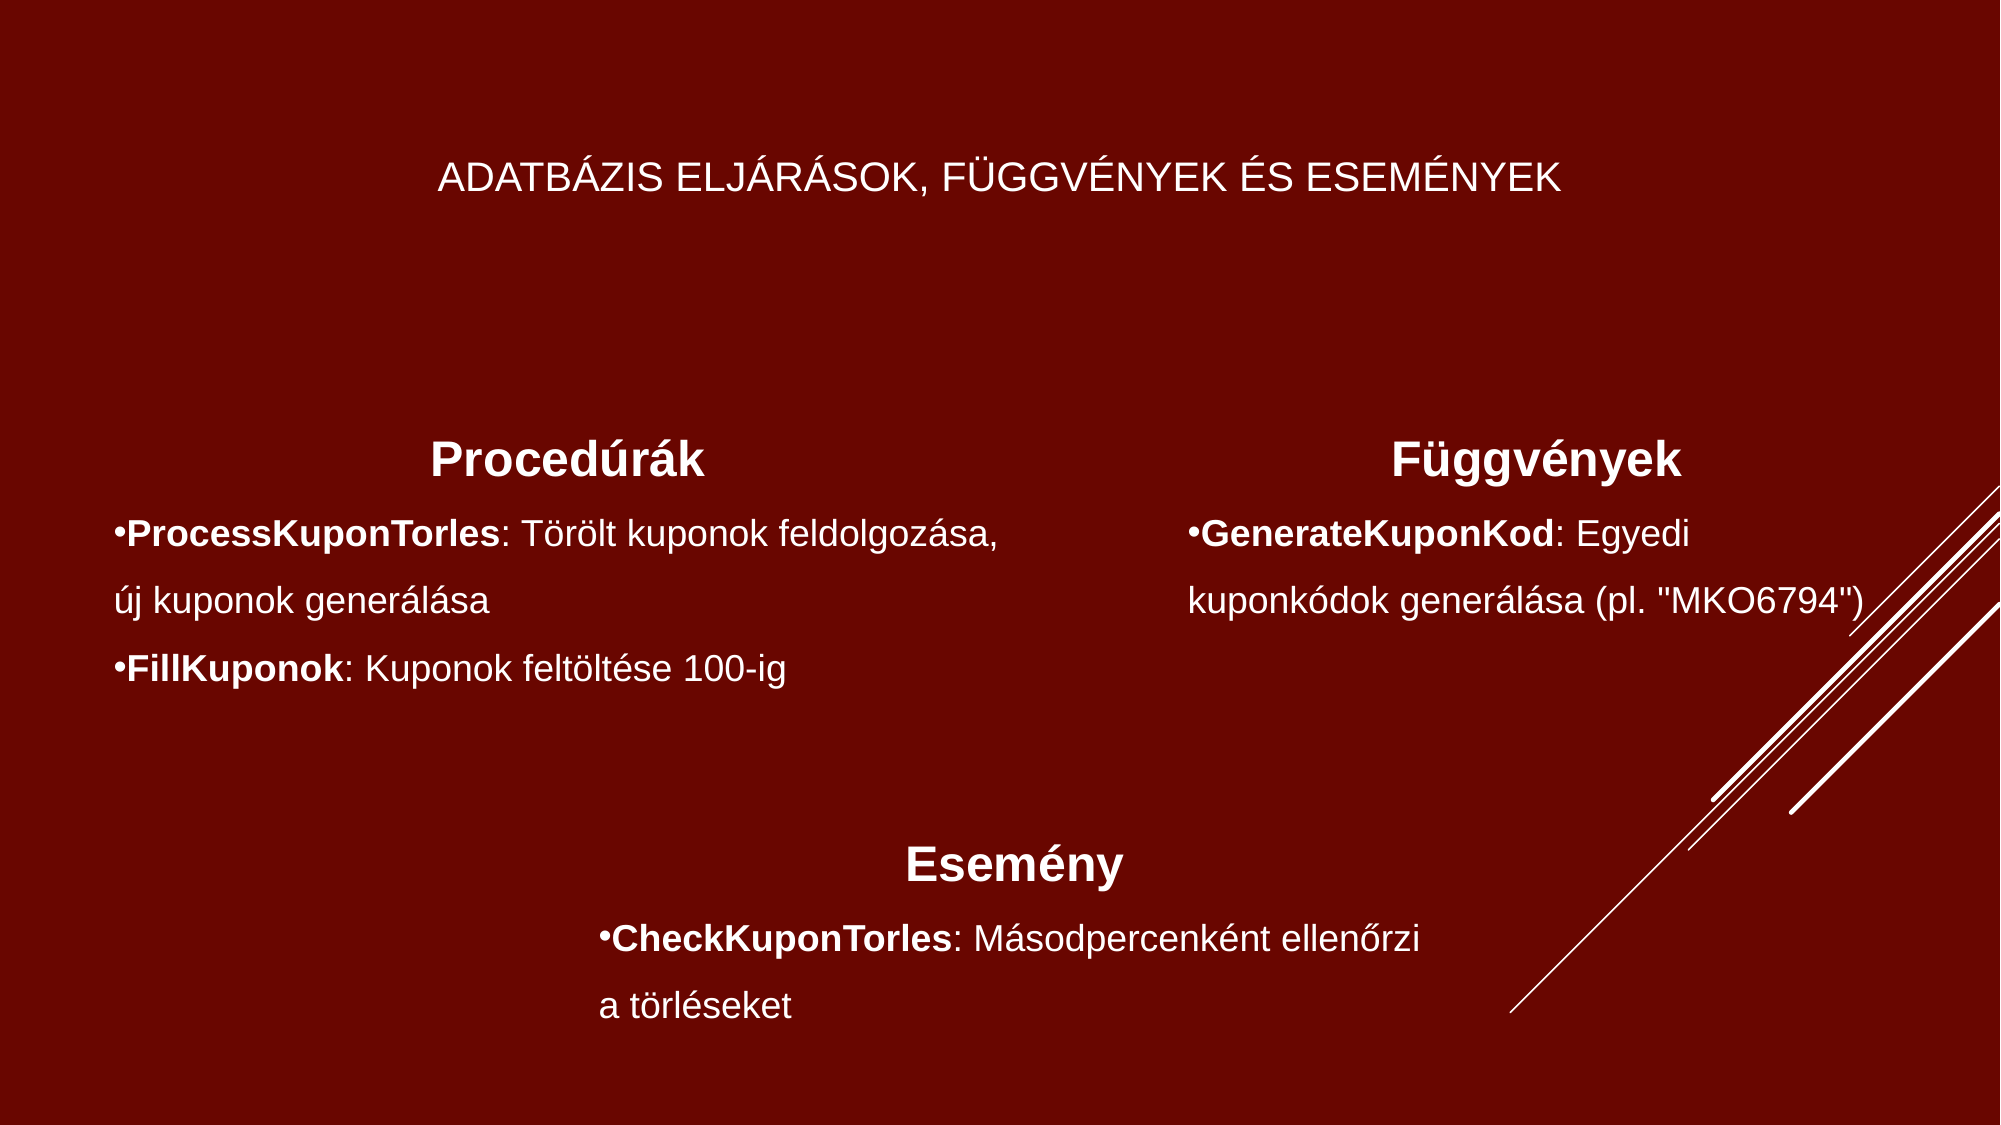

# ADATBÁZIS ELJÁRÁSOK, FÜGGVÉNYEK ÉS ESEMÉNYEK
Procedúrák
ProcessKuponTorles: Törölt kuponok feldolgozása, új kuponok generálása
FillKuponok: Kuponok feltöltése 100-ig

Függvények
GenerateKuponKod: Egyedi kuponkódok generálása (pl. "MKO6794")

Esemény
CheckKuponTorles: Másodpercenként ellenőrzi a törléseket